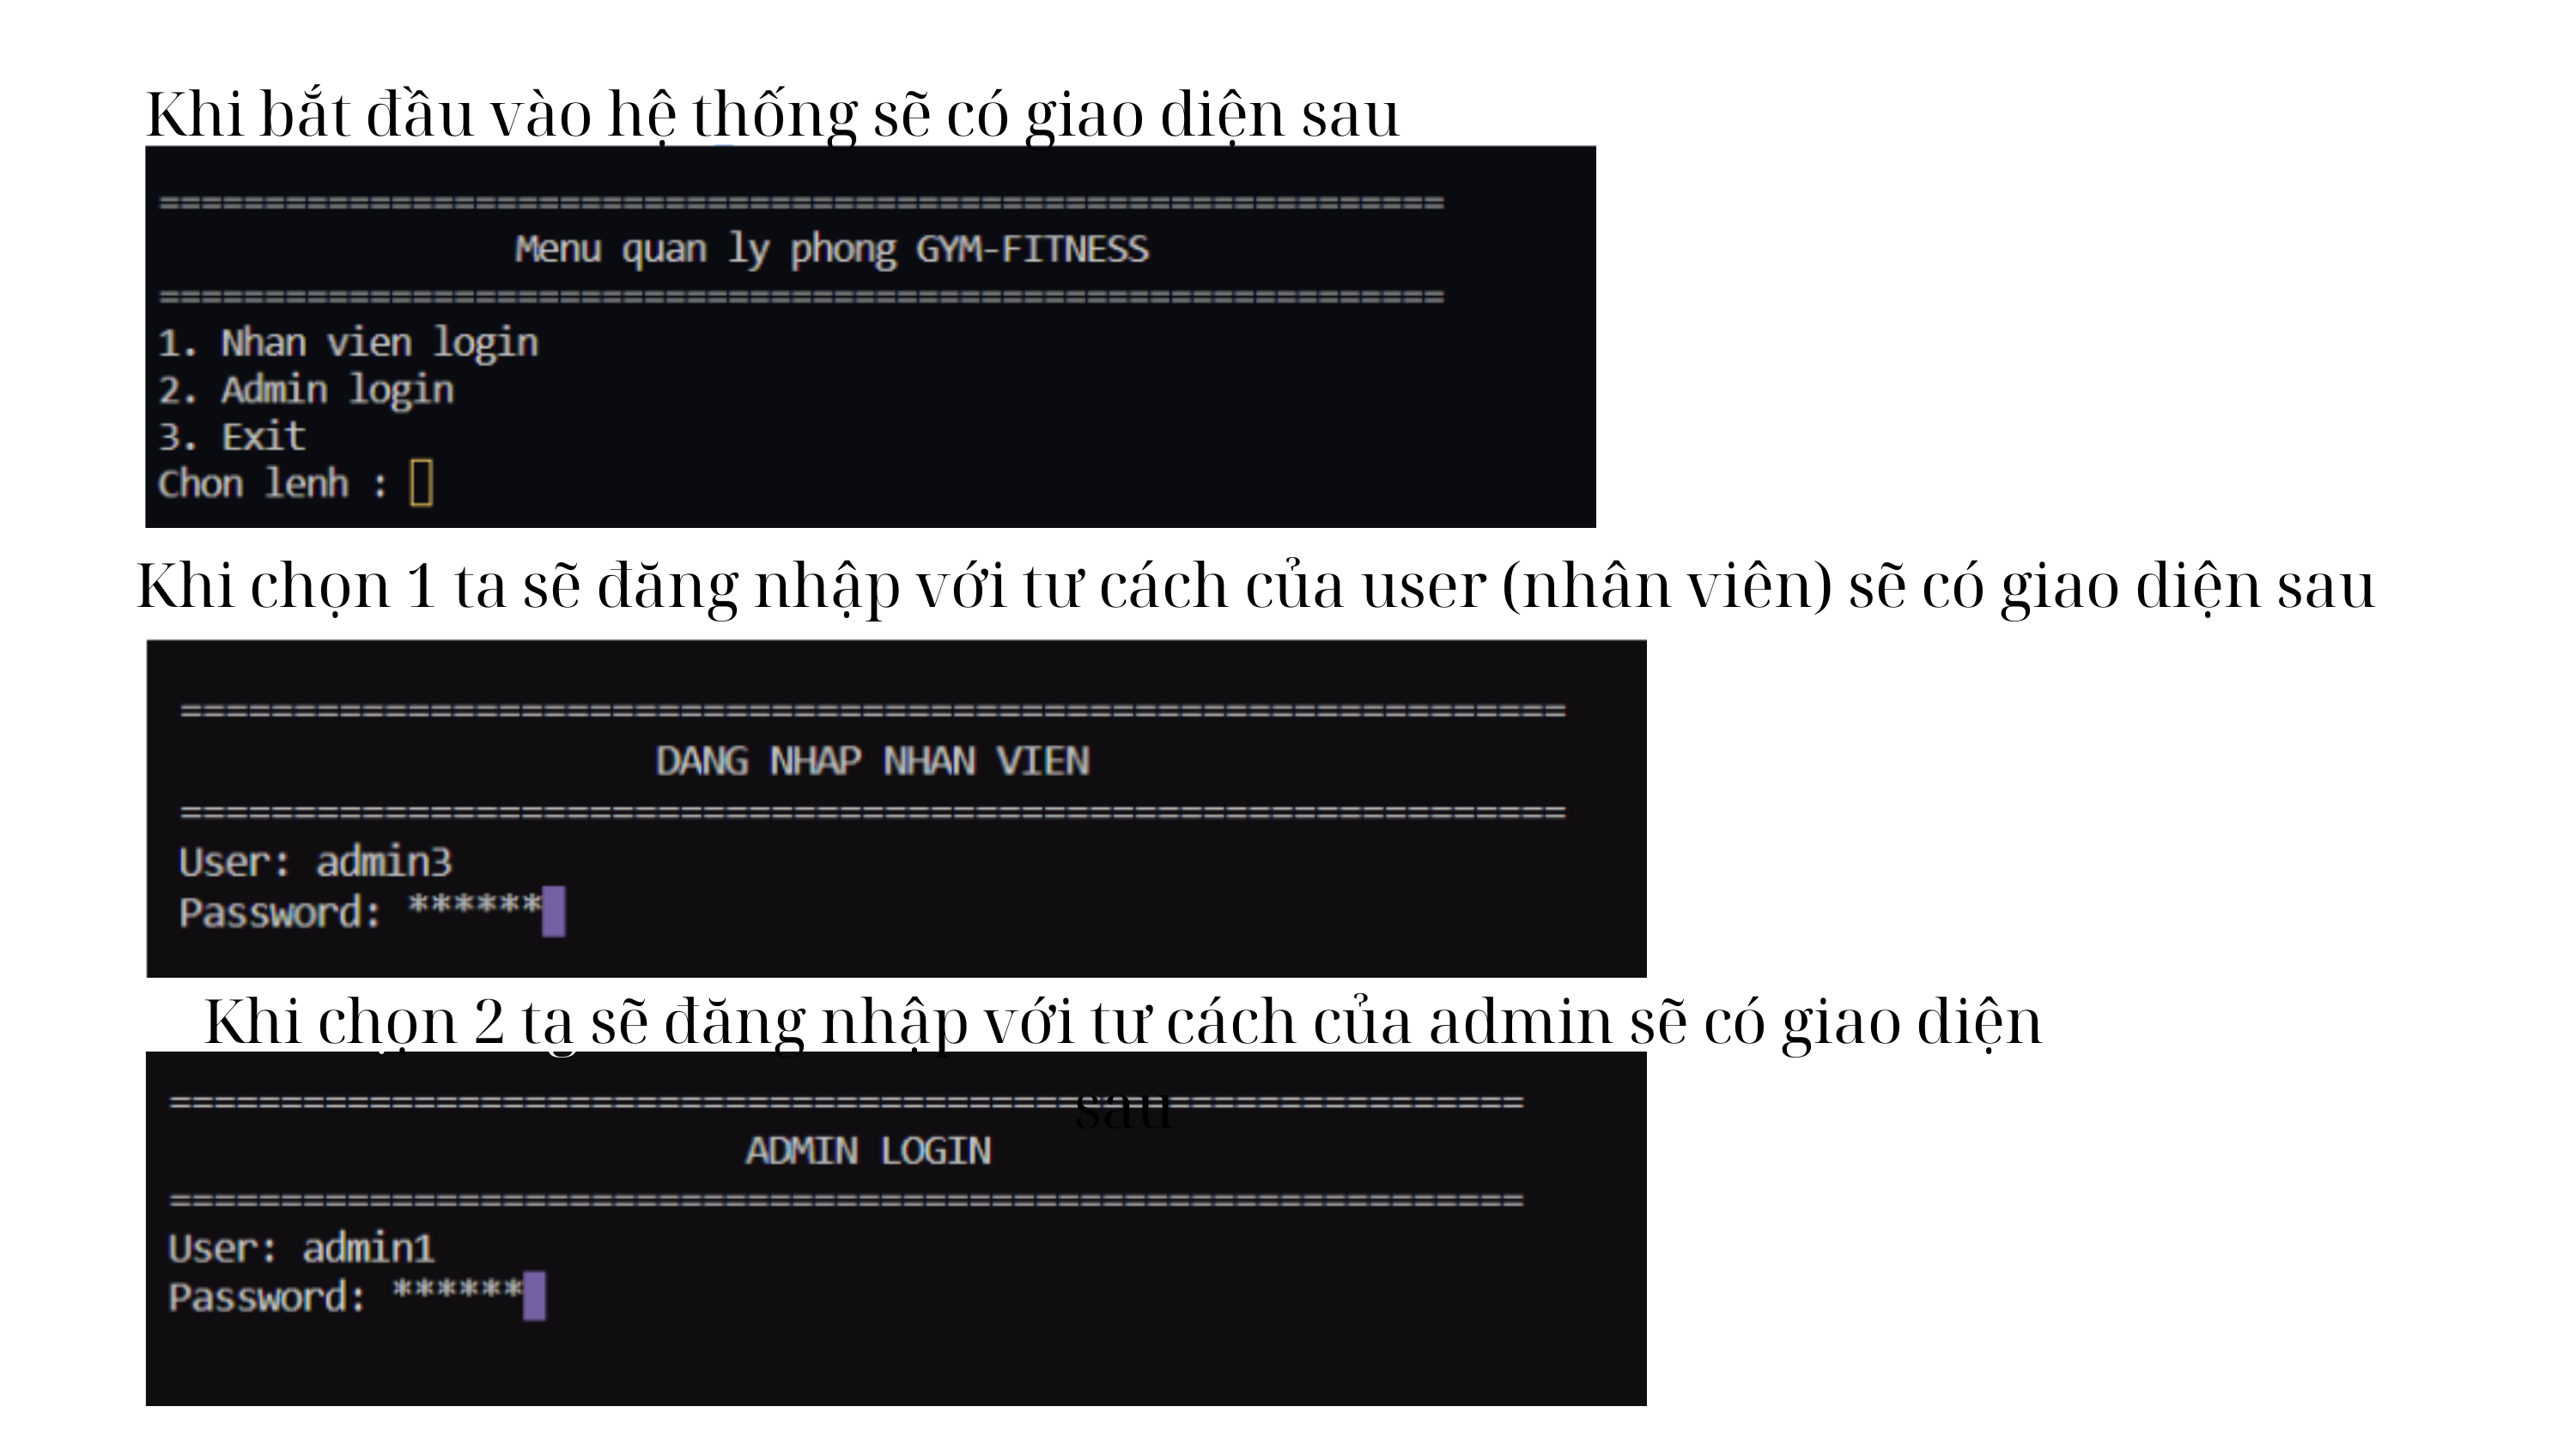

Khi bắt đầu vào hệ thống sẽ có giao diện sau

Khi chọn 1 ta sẽ đăng nhập với tư cách của user (nhân viên) sẽ có giao diện sau

Thêm nội dung văn bản
Khi chọn 2 ta sẽ đăng nhập với tư cách của admin sẽ có giao diện sau